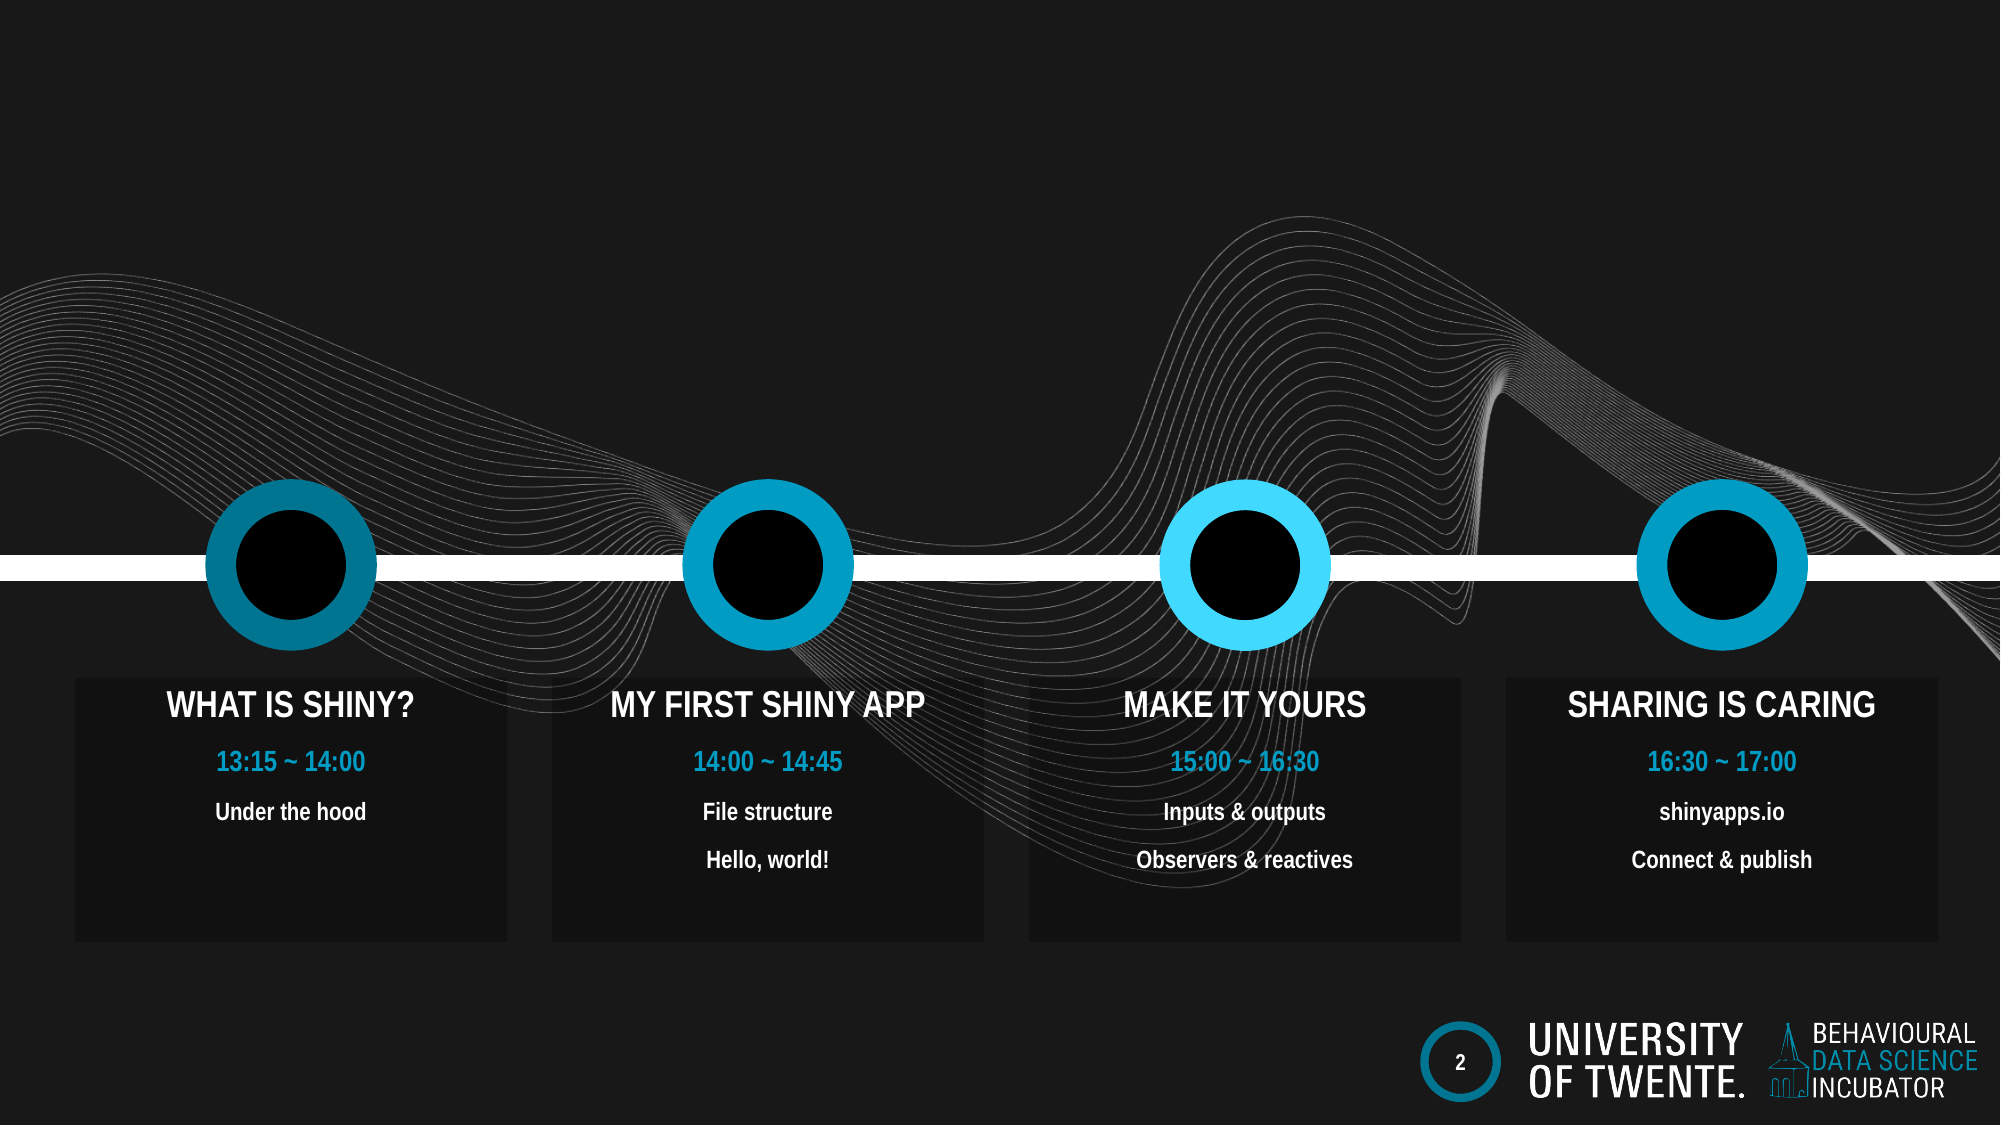

What is shiny?
13:15 ~ 14:00
Under the hood
My first shiny app
14:00 ~ 14:45
File structure
Hello, world!
Make it Yours
15:00 ~ 16:30
Inputs & outputs
Observers & reactives
Sharing is caring
16:30 ~ 17:00
shinyapps.io
Connect & publish